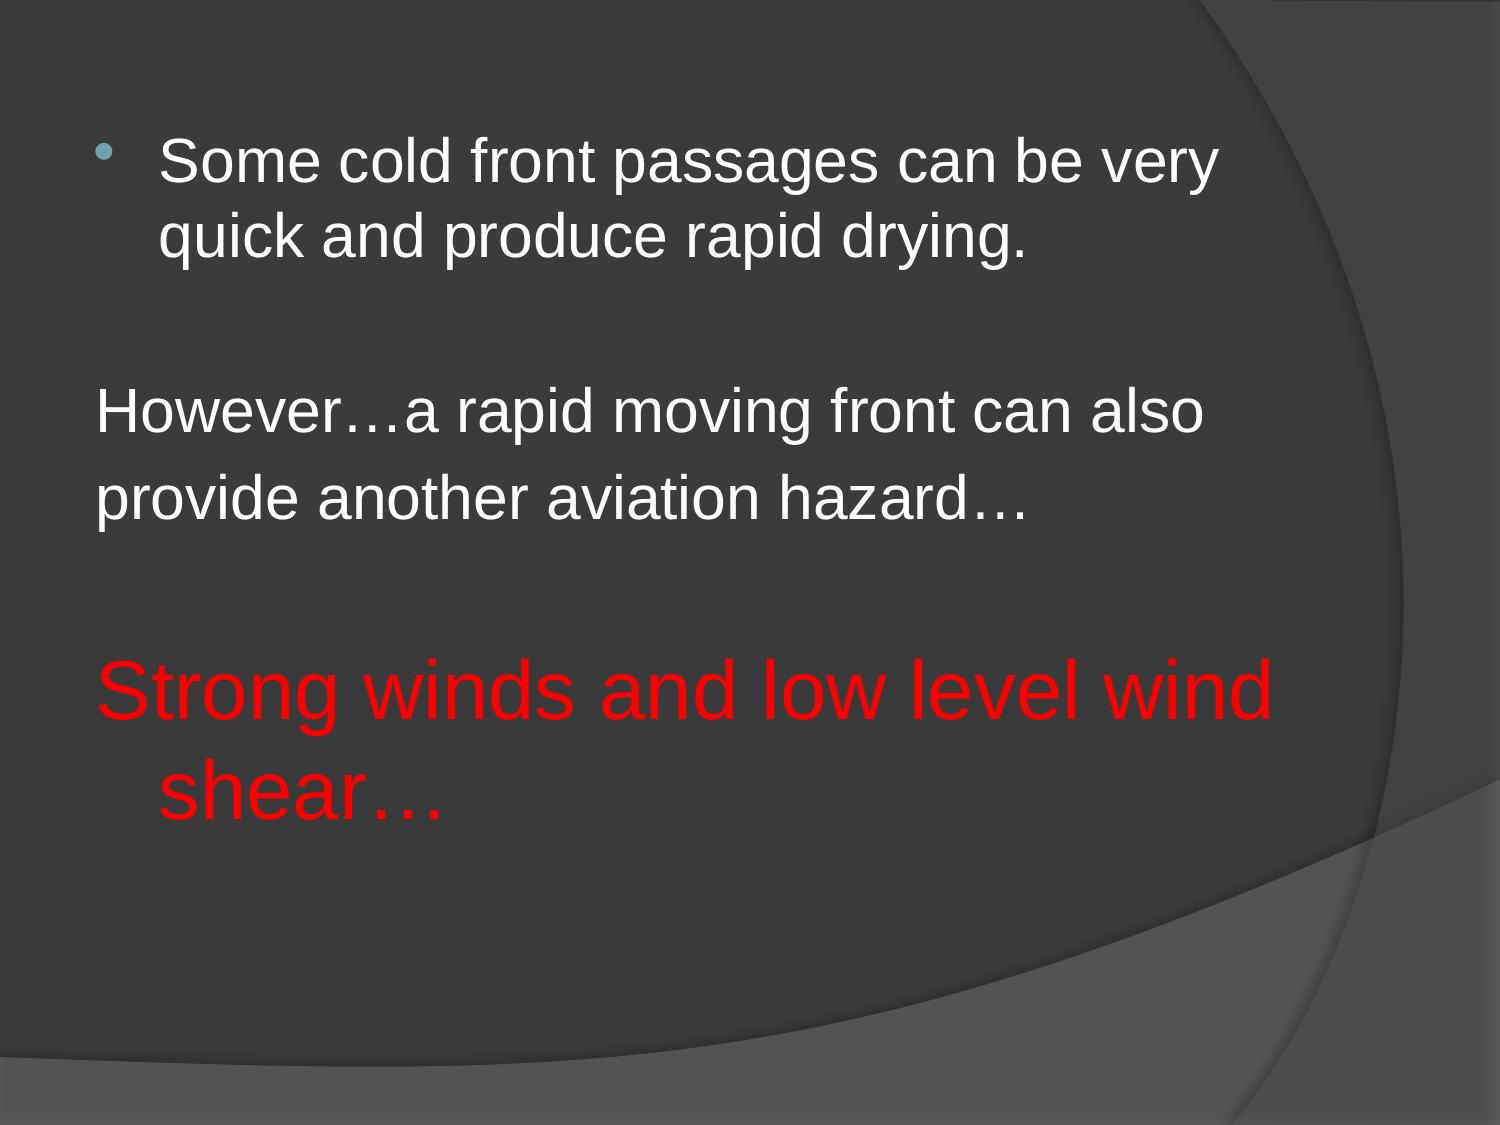

Some cold front passages can be very quick and produce rapid drying.

However…a rapid moving front can also
provide another aviation hazard…

Strong winds and low level wind shear…